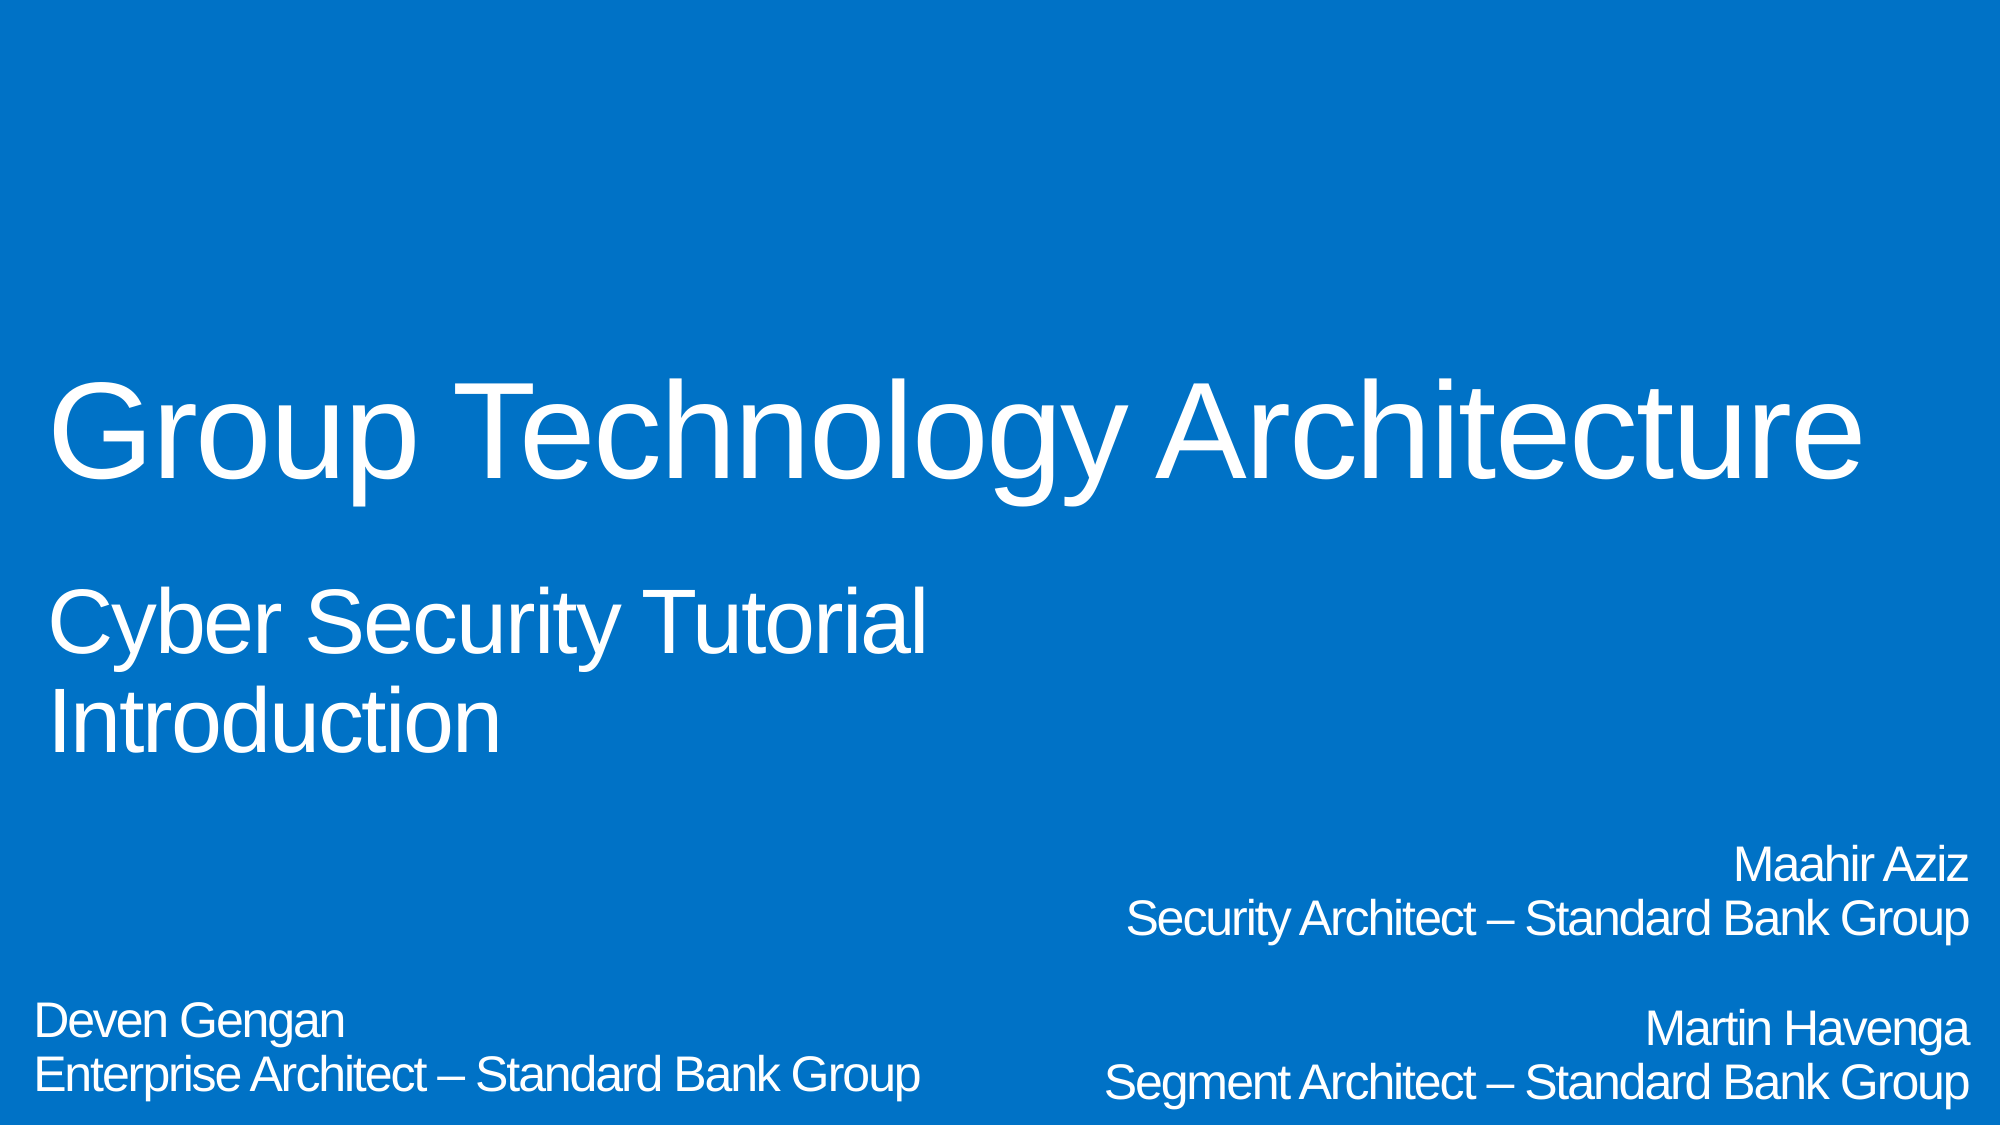

# Group Technology Architecture
Cyber Security Tutorial Introduction
Maahir Aziz
Security Architect – Standard Bank Group
Deven Gengan
Enterprise Architect – Standard Bank Group
Martin Havenga
Segment Architect – Standard Bank Group